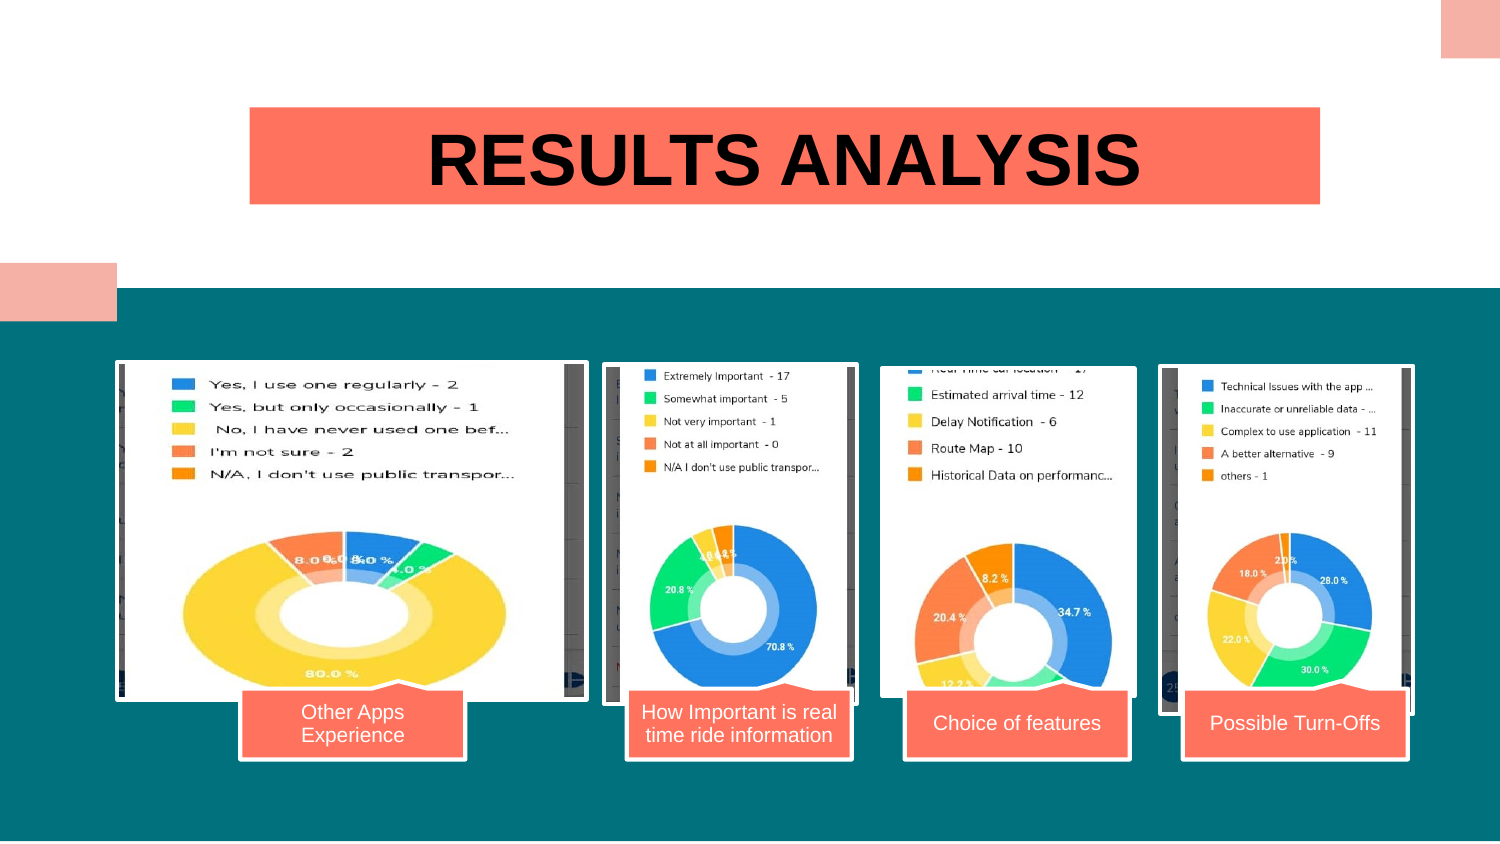

RESULTS ANALYSIS
Other Apps Experience
How Important is real time ride information
Choice of features
Possible Turn-Offs